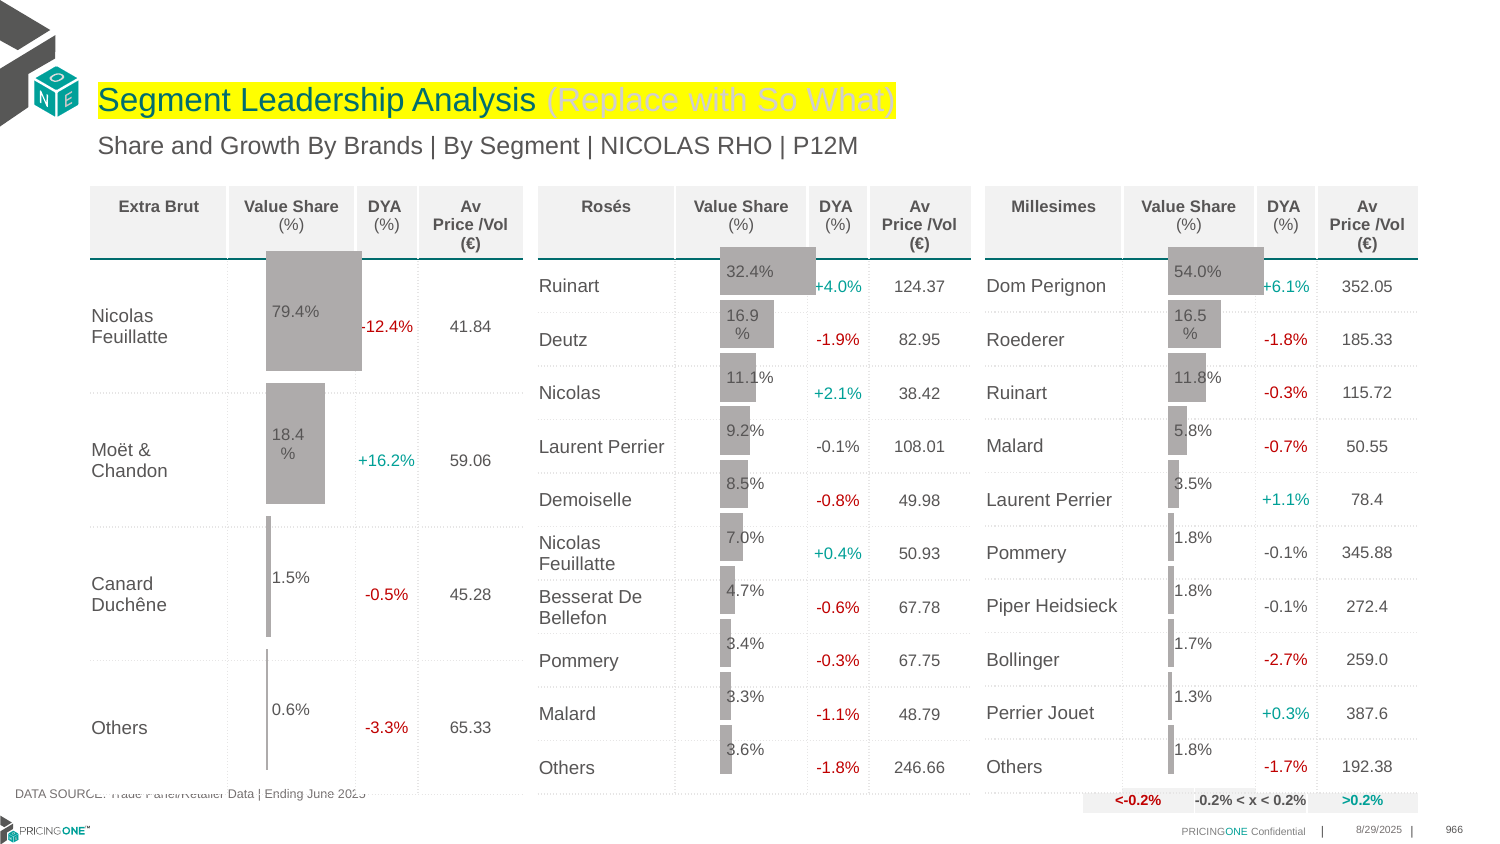

# Segment Leadership Analysis (Replace with So What)
Share and Growth By Brands | By Segment | NICOLAS RHO | P12M
| Rosés | Value Share (%) | DYA (%) | Av Price /Vol (€) |
| --- | --- | --- | --- |
| Ruinart |  | +4.0% | 124.37 |
| Deutz |  | -1.9% | 82.95 |
| Nicolas |  | +2.1% | 38.42 |
| Laurent Perrier |  | -0.1% | 108.01 |
| Demoiselle |  | -0.8% | 49.98 |
| Nicolas Feuillatte |  | +0.4% | 50.93 |
| Besserat De Bellefon |  | -0.6% | 67.78 |
| Pommery |  | -0.3% | 67.75 |
| Malard |  | -1.1% | 48.79 |
| Others |  | -1.8% | 246.66 |
| Extra Brut | Value Share (%) | DYA (%) | Av Price /Vol (€) |
| --- | --- | --- | --- |
| Nicolas Feuillatte |  | -12.4% | 41.84 |
| Moët & Chandon |  | +16.2% | 59.06 |
| Canard Duchêne |  | -0.5% | 45.28 |
| Others |  | -3.3% | 65.33 |
| Millesimes | Value Share (%) | DYA (%) | Av Price /Vol (€) |
| --- | --- | --- | --- |
| Dom Perignon |  | +6.1% | 352.05 |
| Roederer |  | -1.8% | 185.33 |
| Ruinart |  | -0.3% | 115.72 |
| Malard |  | -0.7% | 50.55 |
| Laurent Perrier |  | +1.1% | 78.4 |
| Pommery |  | -0.1% | 345.88 |
| Piper Heidsieck |  | -0.1% | 272.4 |
| Bollinger |  | -2.7% | 259.0 |
| Perrier Jouet |  | +0.3% | 387.6 |
| Others |  | -1.7% | 192.38 |

### Chart

| Category | Extra Brut | NICOLAS RHO |
|---|---|
|  | 0.7943304212257469 |

### Chart

| Category | Rosés | NICOLAS RHO |
|---|---|
|  | 0.3241496840161897 |

### Chart

| Category | Millesimes | NICOLAS RHO |
|---|---|
|  | 0.5402498606420304 |
DATA SOURCE: Trade Panel/Retailer Data | Ending June 2025
| <-0.2% | -0.2% < x < 0.2% | >0.2% |
| --- | --- | --- |

8/29/2025
966